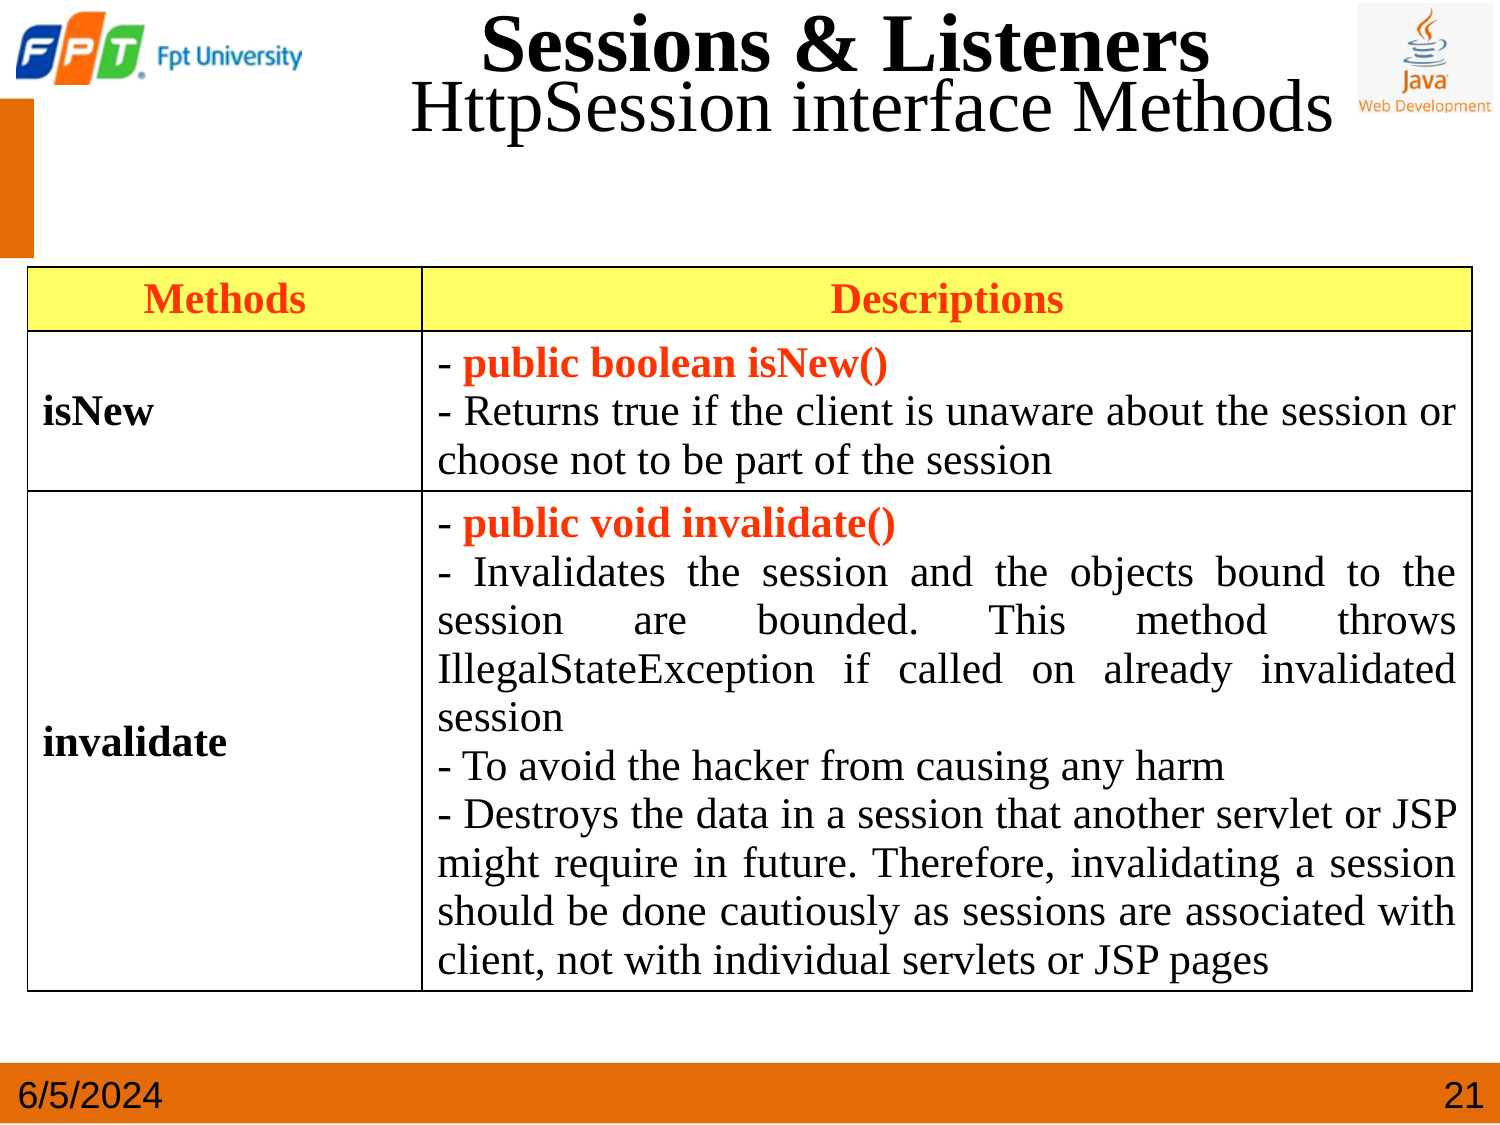

Sessions & Listeners
 HttpSession interface Methods
| Methods | Descriptions |
| --- | --- |
| isNew | - public boolean isNew() - Returns true if the client is unaware about the session or choose not to be part of the session |
| invalidate | - public void invalidate() - Invalidates the session and the objects bound to the session are bounded. This method throws IllegalStateException if called on already invalidated session - To avoid the hacker from causing any harm - Destroys the data in a session that another servlet or JSP might require in future. Therefore, invalidating a session should be done cautiously as sessions are associated with client, not with individual servlets or JSP pages |
6/5/2024
21